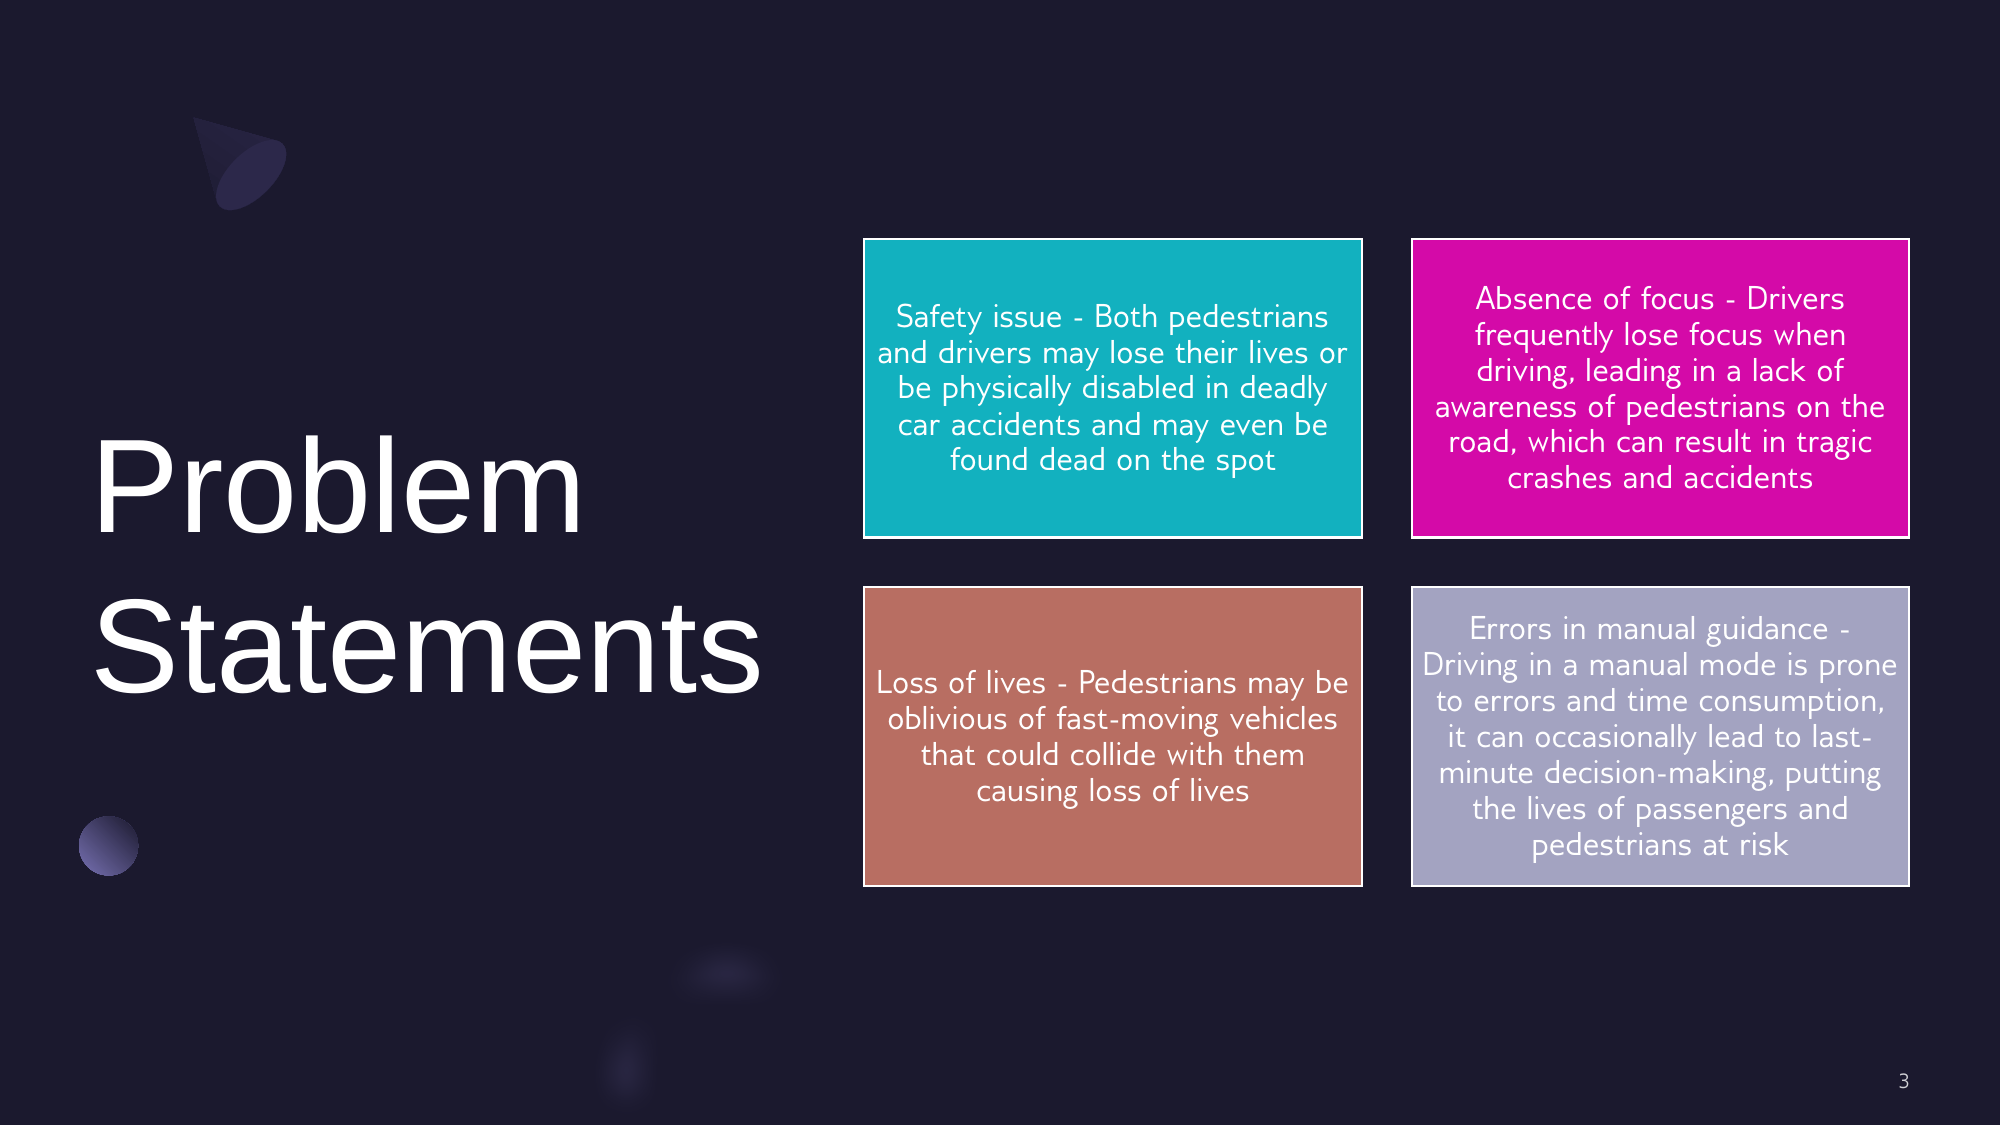

Safety issue - Both pedestrians and drivers may lose their lives or be physically disabled in deadly car accidents and may even be found dead on the spot
Absence of focus - Drivers frequently lose focus when driving, leading in a lack of awareness of pedestrians on the road, which can result in tragic crashes and accidents
Loss of lives - Pedestrians may be oblivious of fast-moving vehicles that could collide with them causing loss of lives
Errors in manual guidance - Driving in a manual mode is prone to errors and time consumption, it can occasionally lead to last-minute decision-making, putting the lives of passengers and pedestrians at risk

# Problem Statements

3